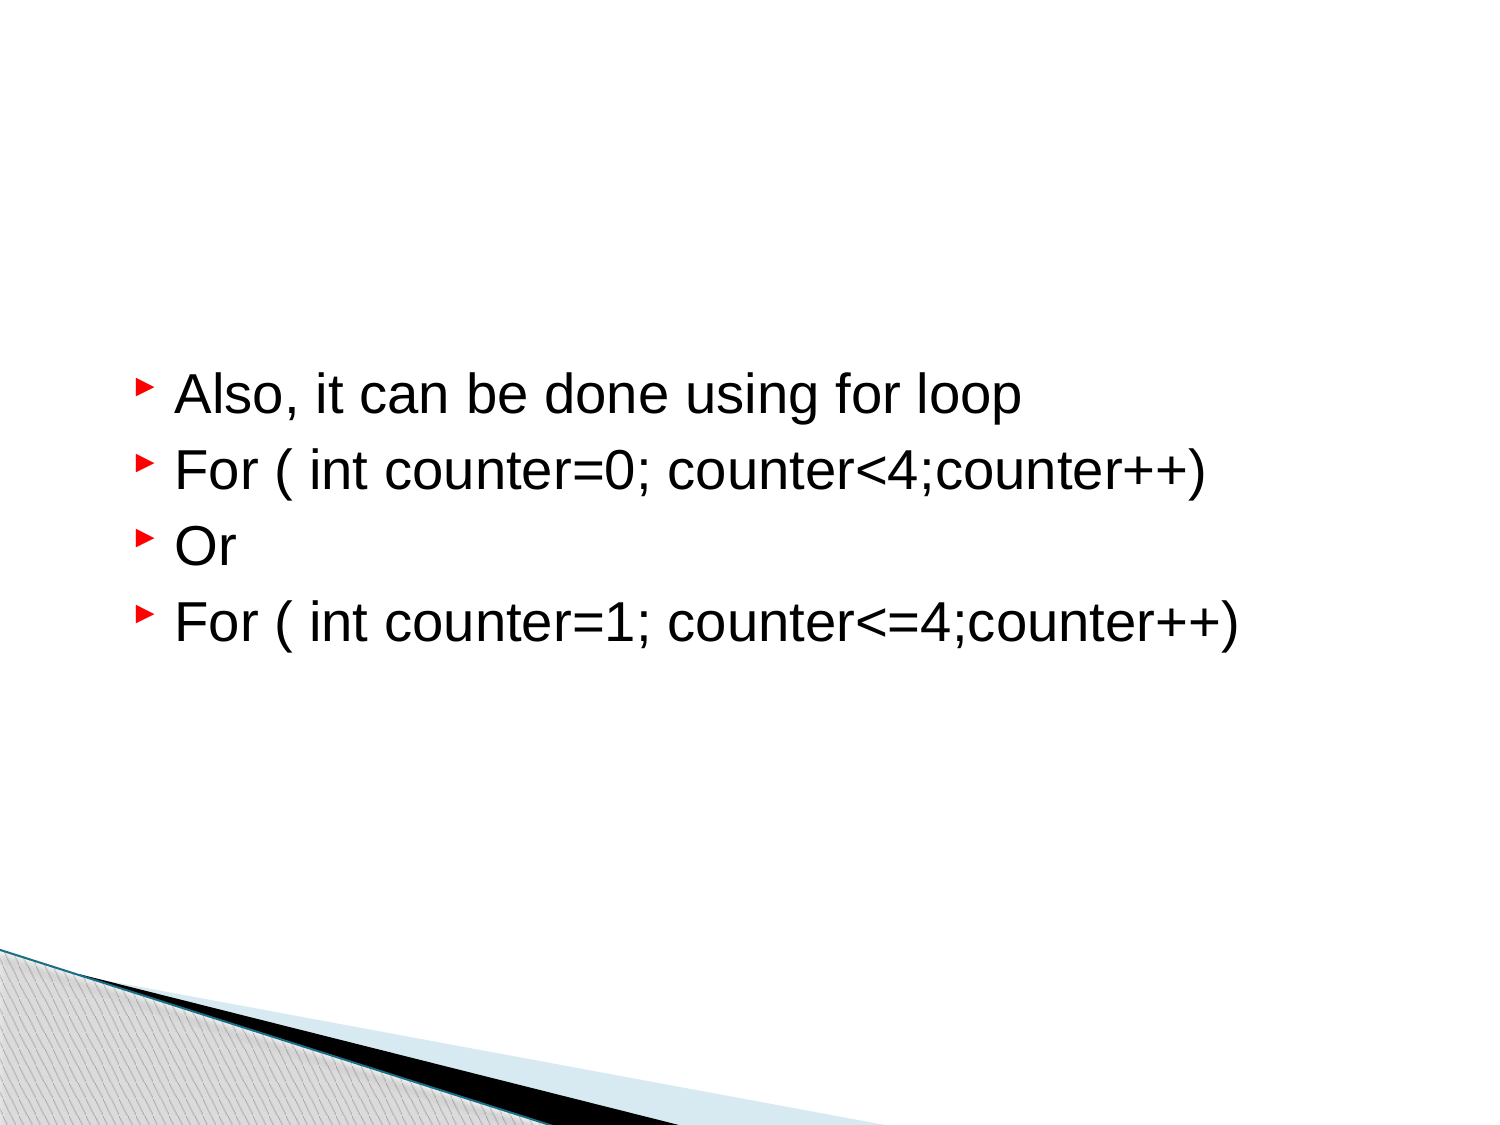

#
Also, it can be done using for loop
For ( int counter=0; counter<4;counter++)
Or
For ( int counter=1; counter<=4;counter++)